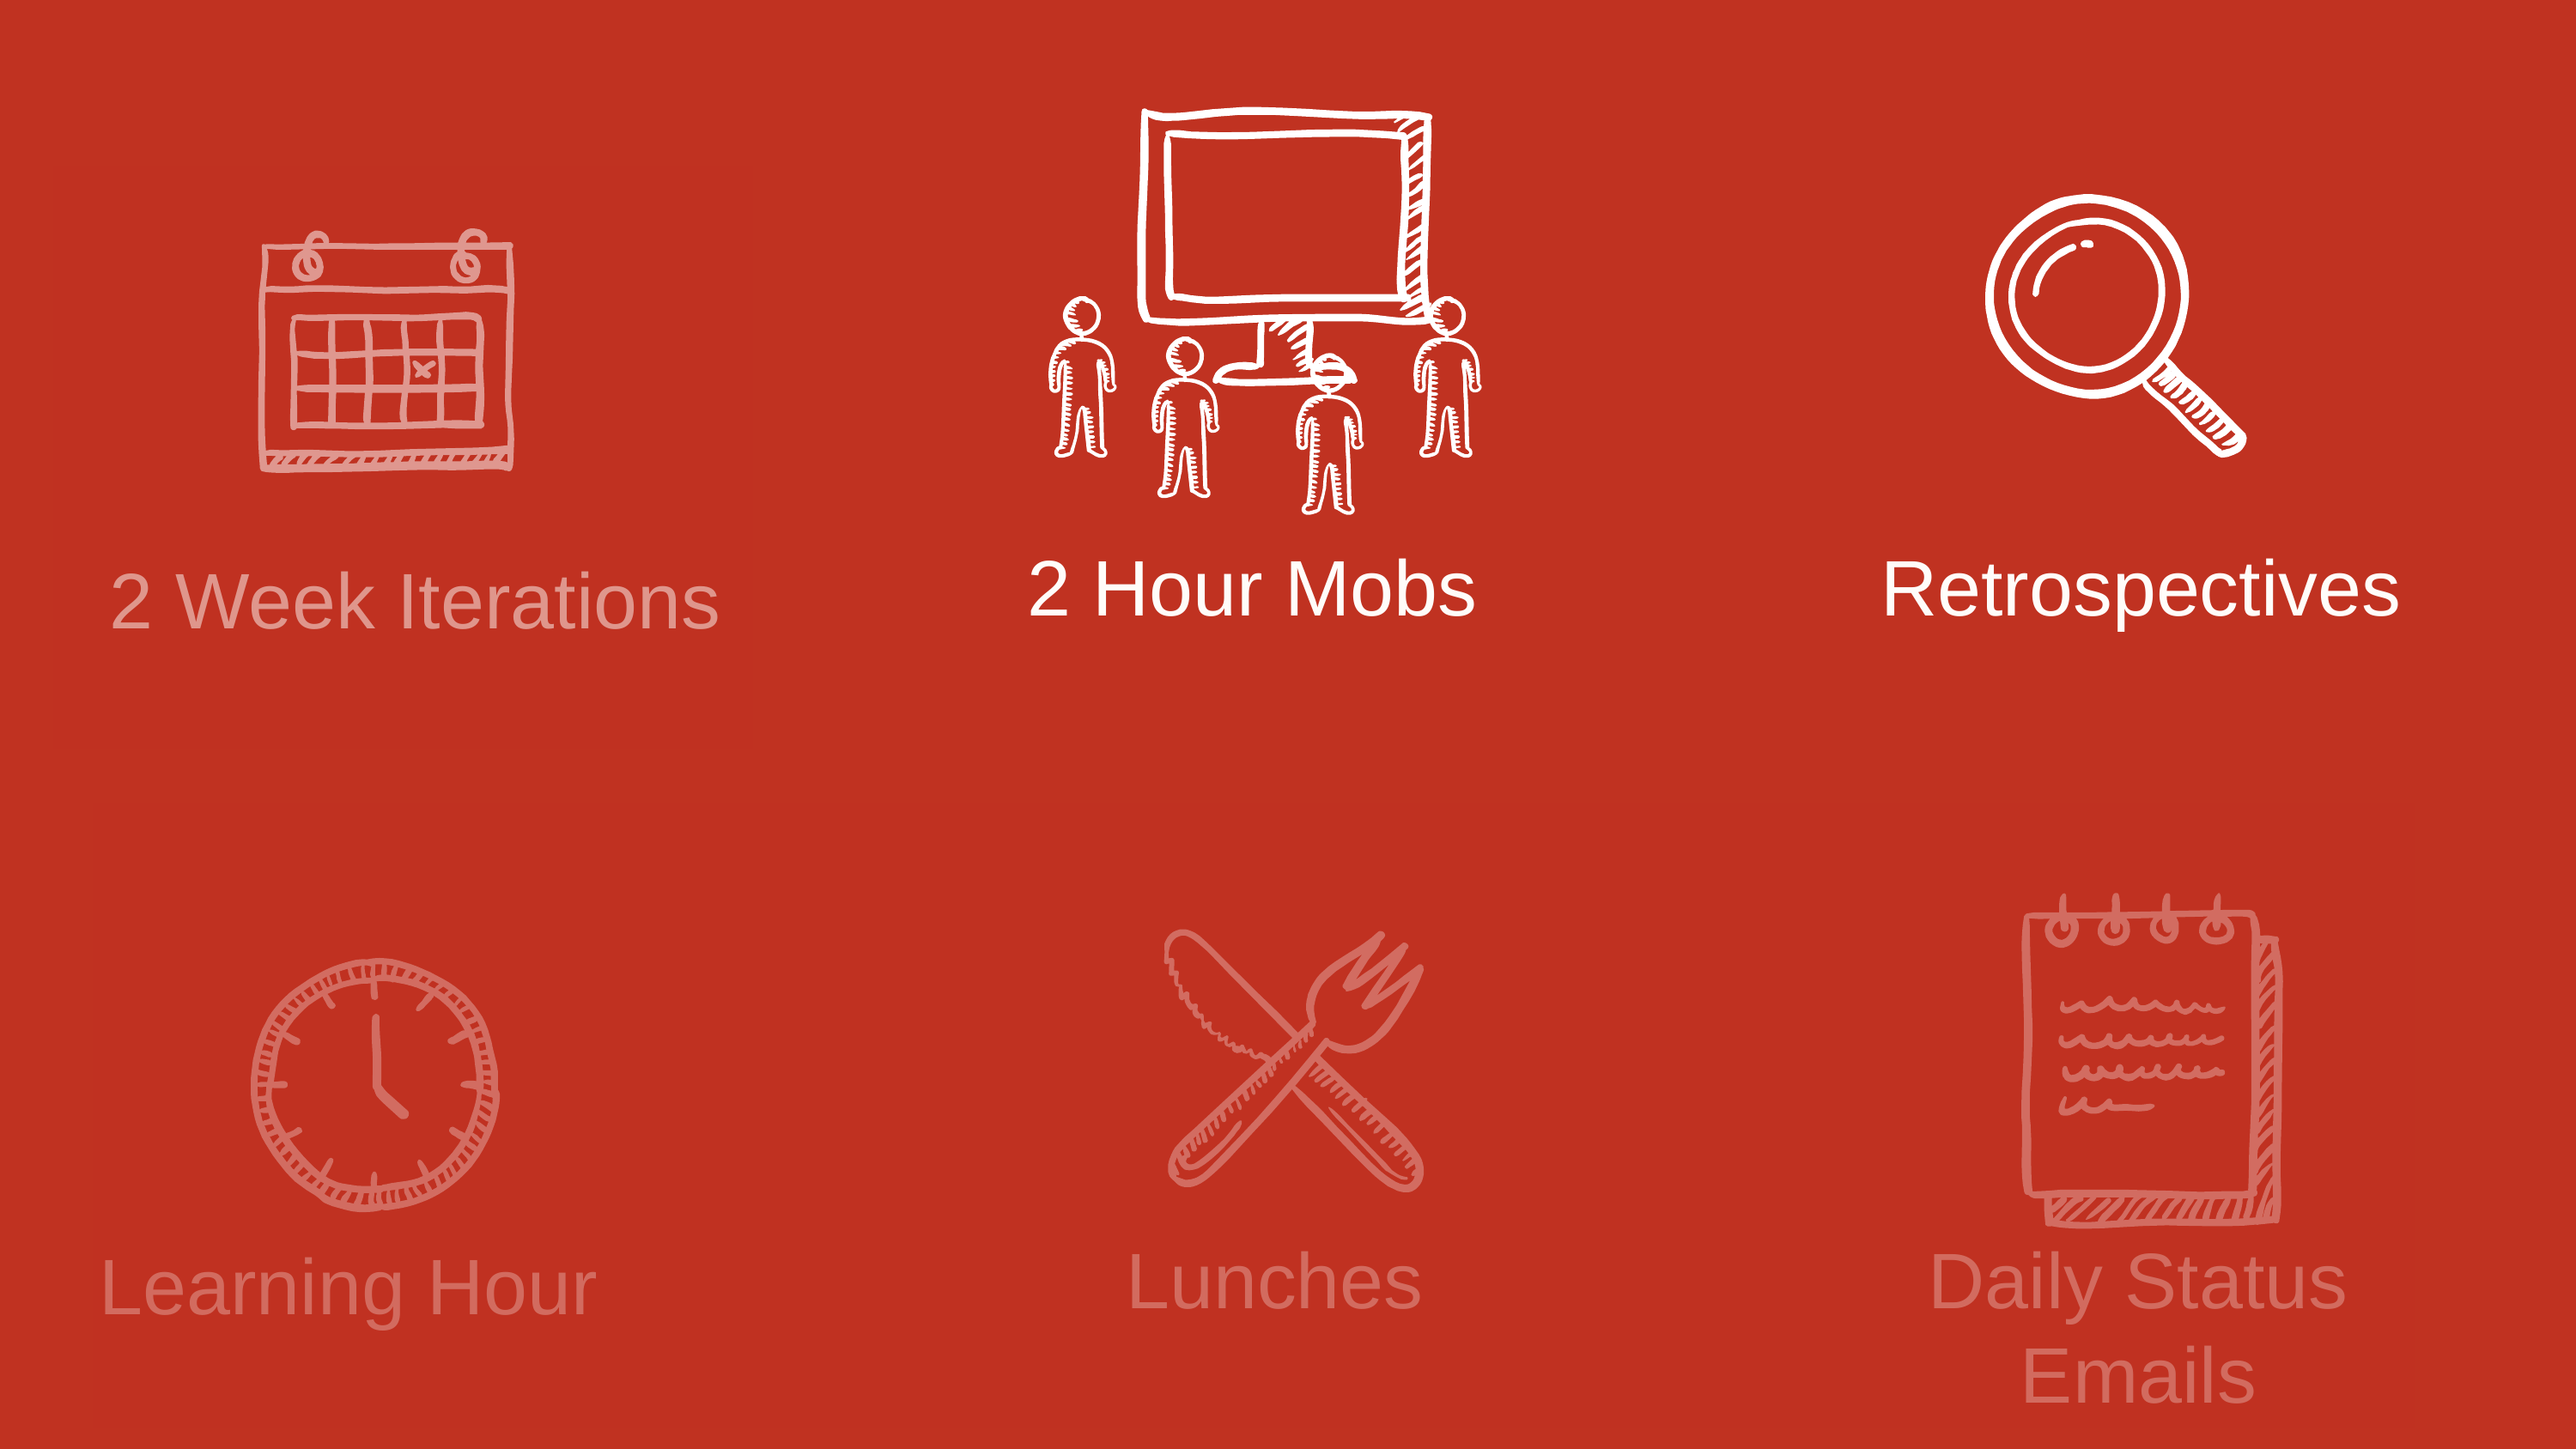

Retrospectives
2 Hour Mobs
2 Week Iterations

Lunches
Daily Status
Emails

Learning Hour